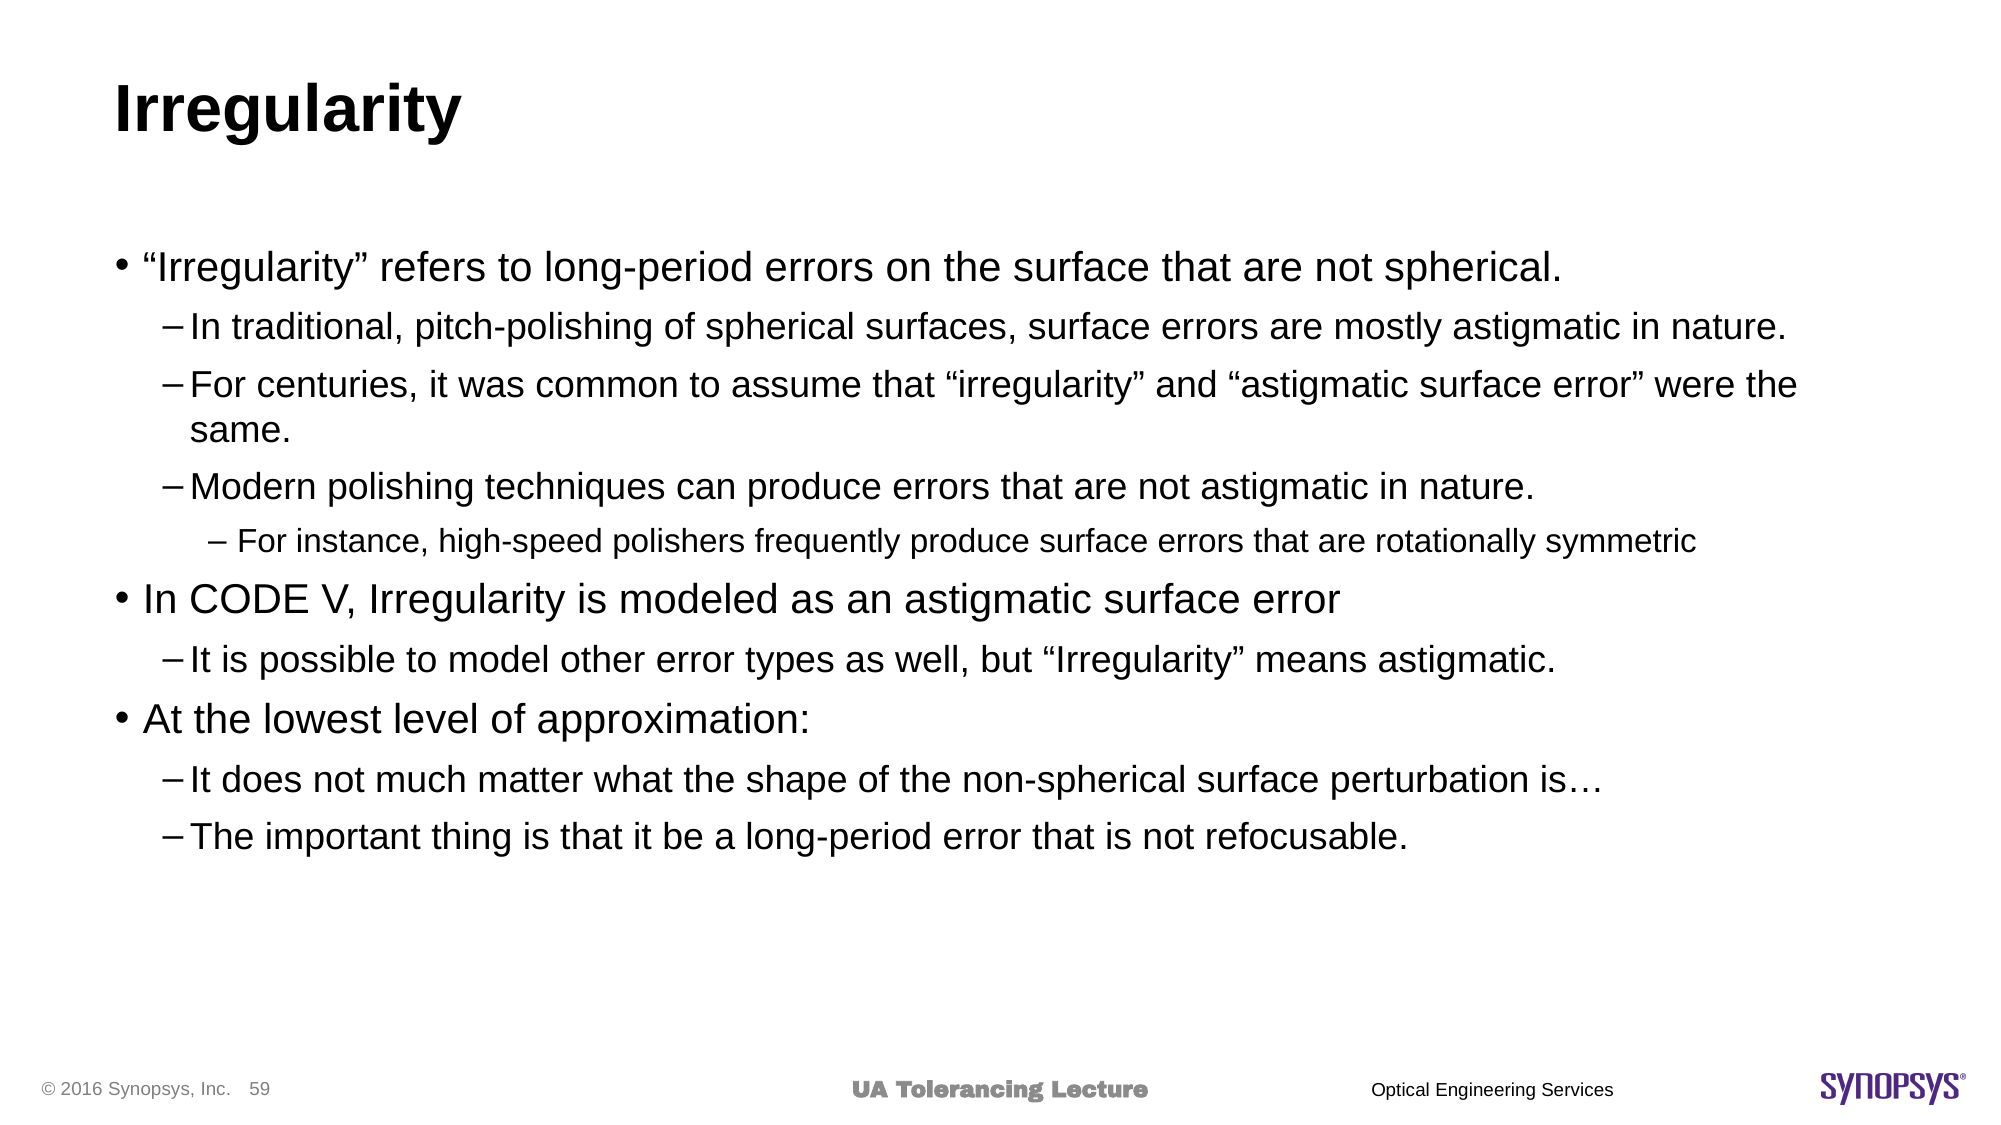

# Irregularity
“Irregularity” refers to long-period errors on the surface that are not spherical.
In traditional, pitch-polishing of spherical surfaces, surface errors are mostly astigmatic in nature.
For centuries, it was common to assume that “irregularity” and “astigmatic surface error” were the same.
Modern polishing techniques can produce errors that are not astigmatic in nature.
For instance, high-speed polishers frequently produce surface errors that are rotationally symmetric
In CODE V, Irregularity is modeled as an astigmatic surface error
It is possible to model other error types as well, but “Irregularity” means astigmatic.
At the lowest level of approximation:
It does not much matter what the shape of the non-spherical surface perturbation is…
The important thing is that it be a long-period error that is not refocusable.

UA Tolerancing Lecture